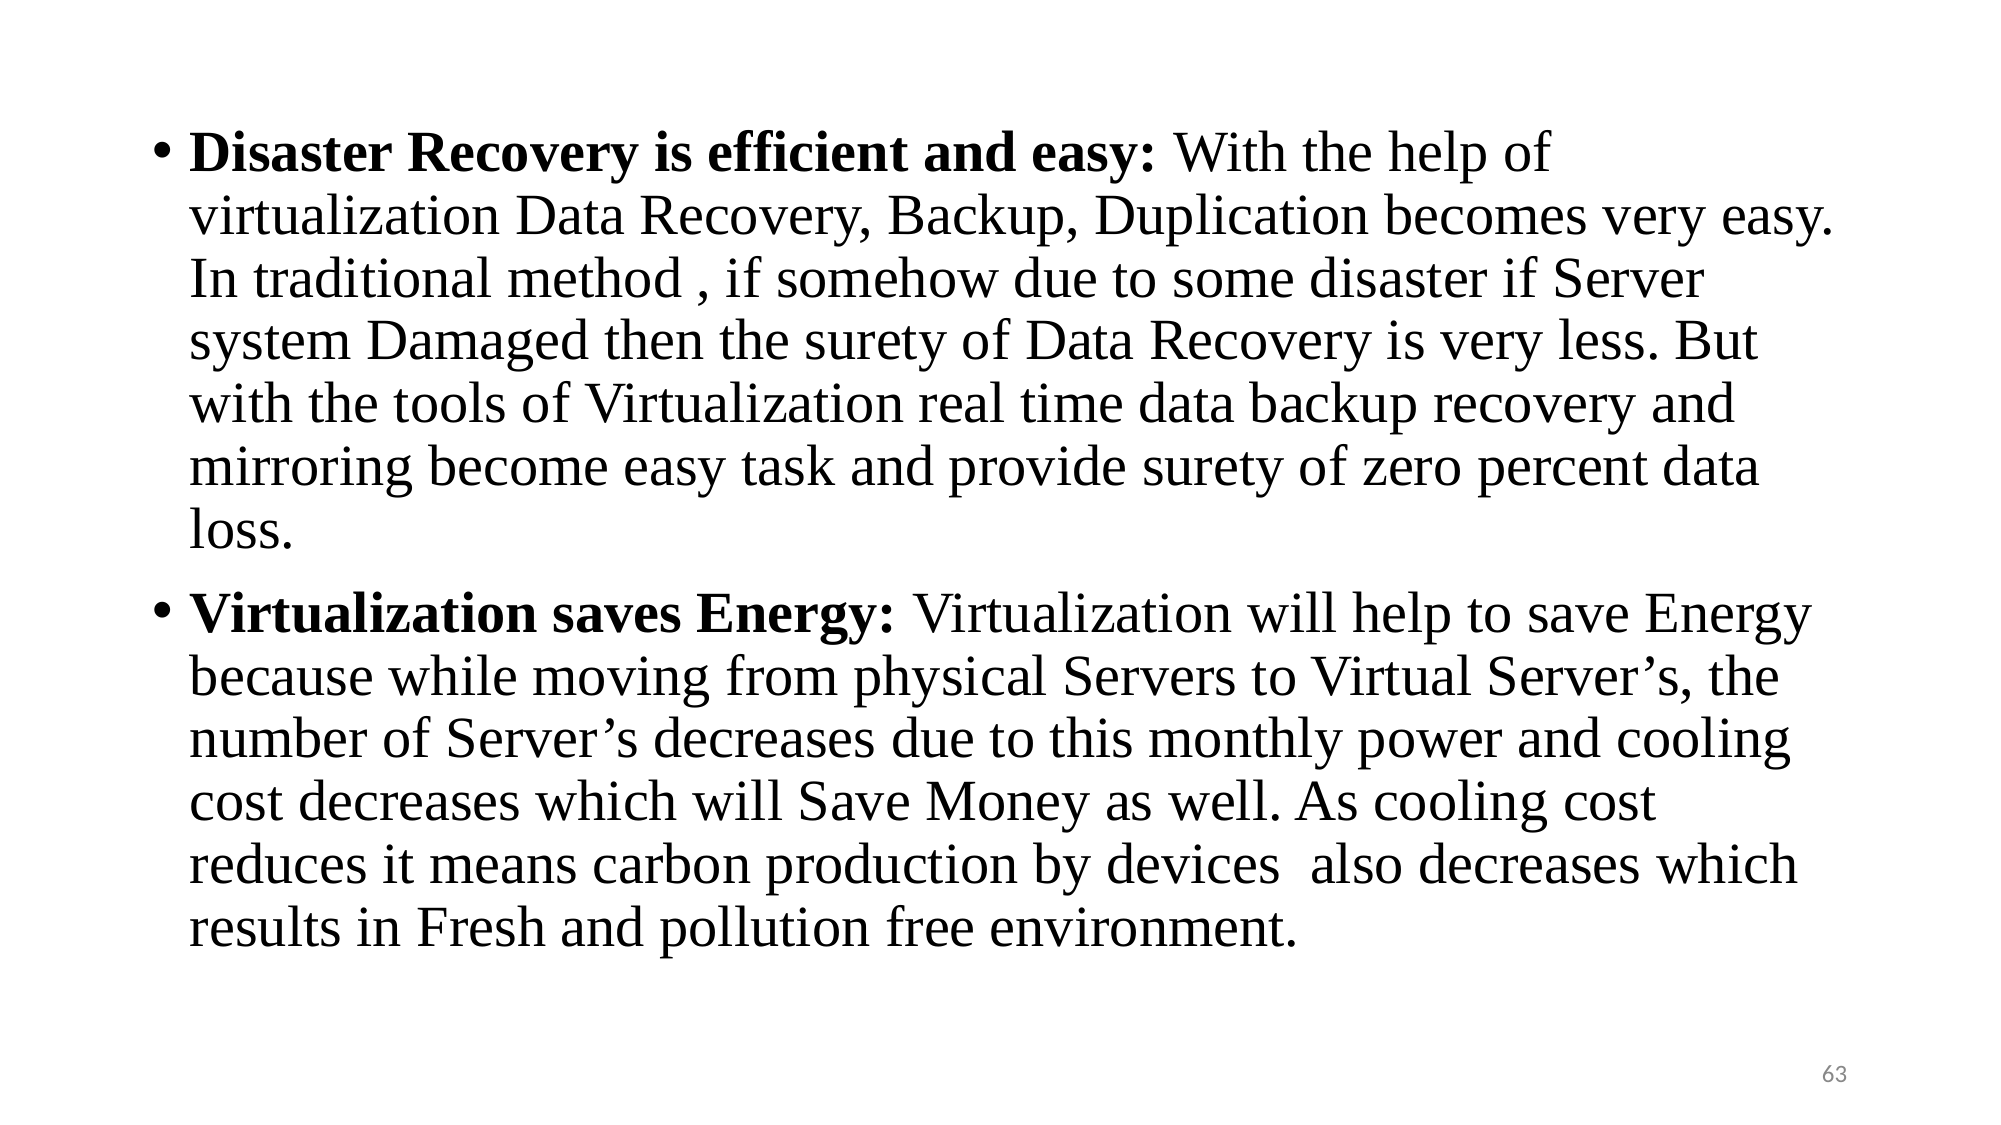

Disaster Recovery is efficient and easy: With the help of virtualization Data Recovery, Backup, Duplication becomes very easy. In traditional method , if somehow due to some disaster if Server system Damaged then the surety of Data Recovery is very less. But with the tools of Virtualization real time data backup recovery and mirroring become easy task and provide surety of zero percent data loss.
Virtualization saves Energy: Virtualization will help to save Energy because while moving from physical Servers to Virtual Server’s, the number of Server’s decreases due to this monthly power and cooling cost decreases which will Save Money as well. As cooling cost reduces it means carbon production by devices  also decreases which results in Fresh and pollution free environment.

63